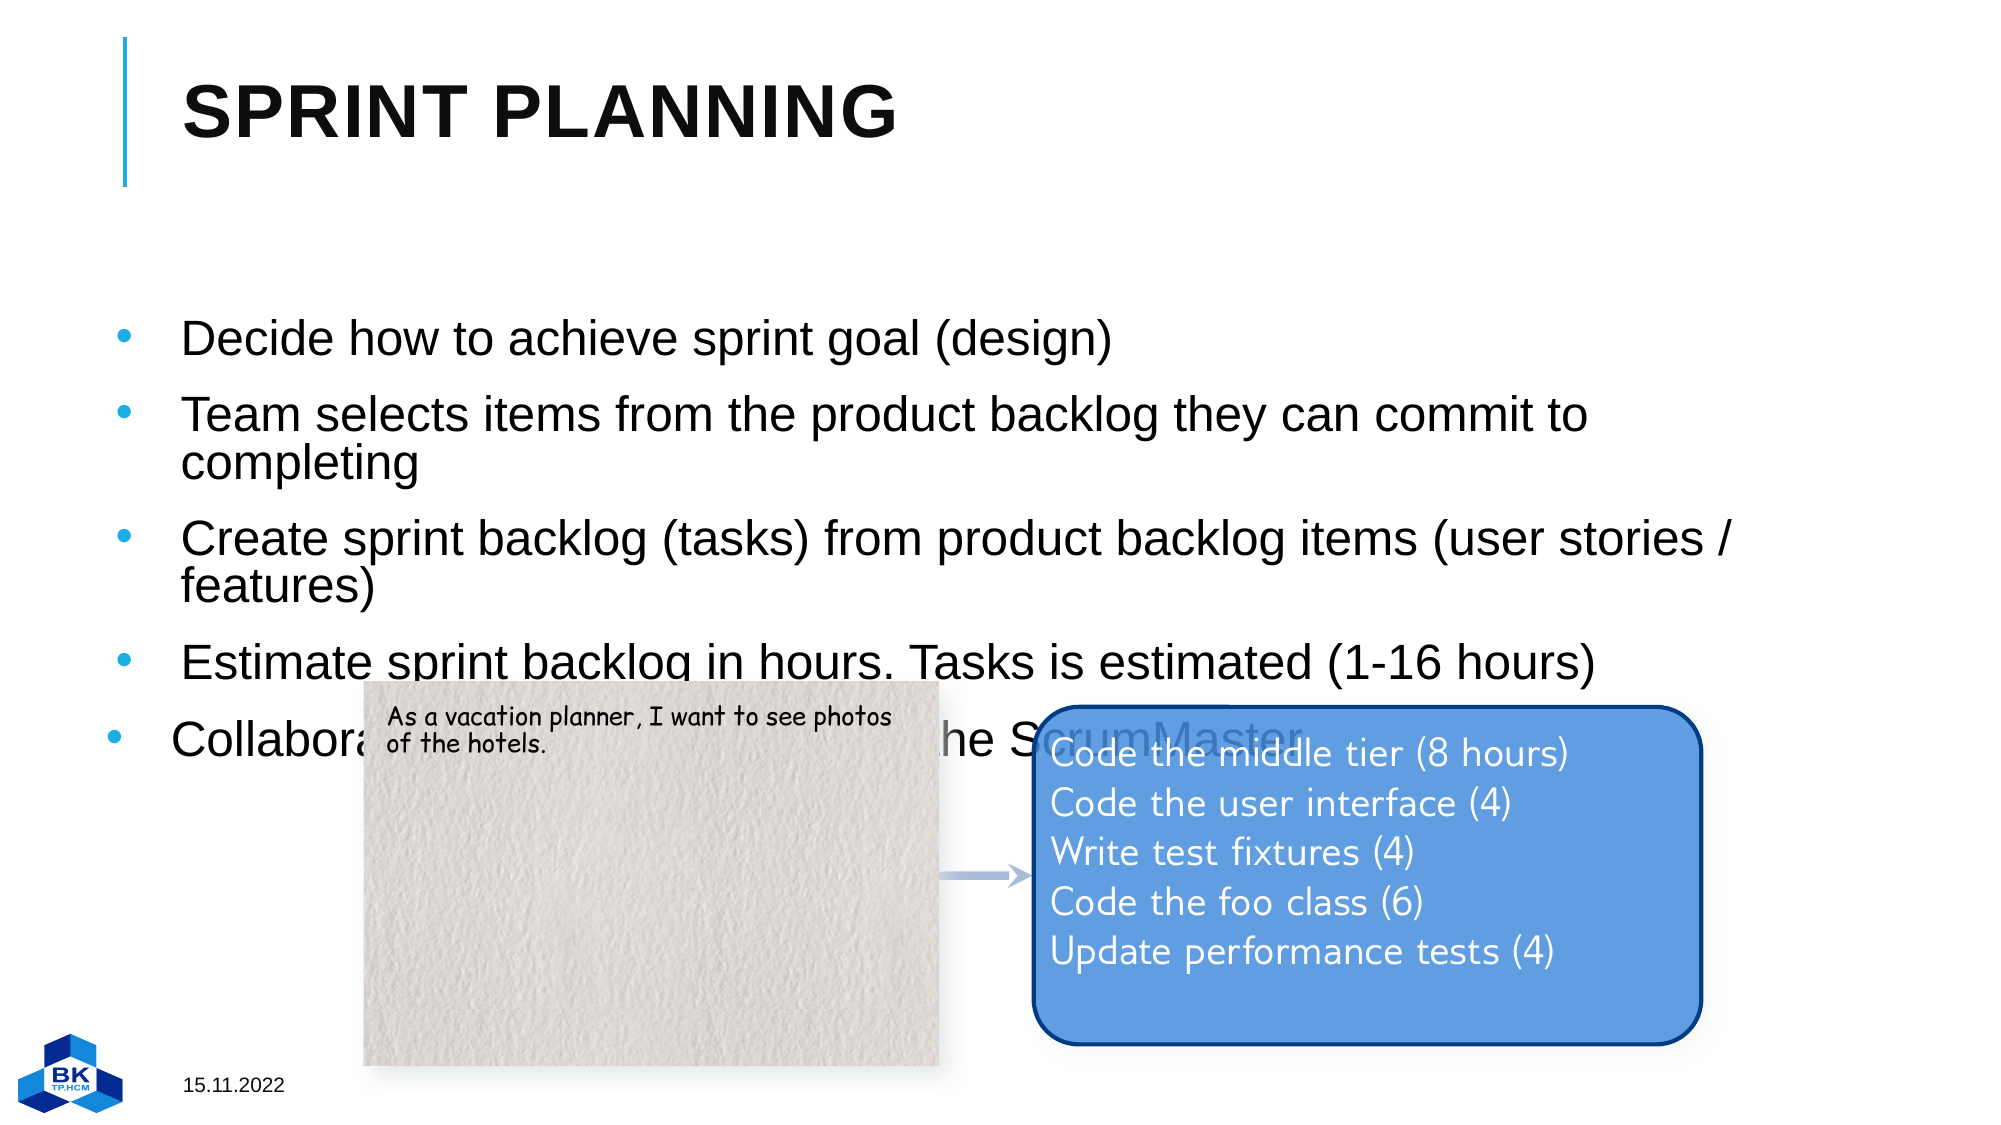

# Sprint planning
Decide how to achieve sprint goal (design)
Team selects items from the product backlog they can commit to completing
Create sprint backlog (tasks) from product backlog items (user stories / features)
Estimate sprint backlog in hours. Tasks is estimated (1-16 hours)
Collaboratively, not done alone by the ScrumMaster
As a vacation planner, I want to see photos of the hotels.

Code the middle tier (8 hours)
Code the user interface (4)
Write test fixtures (4)
Code the foo class (6)
Update performance tests (4)

15.11.2022